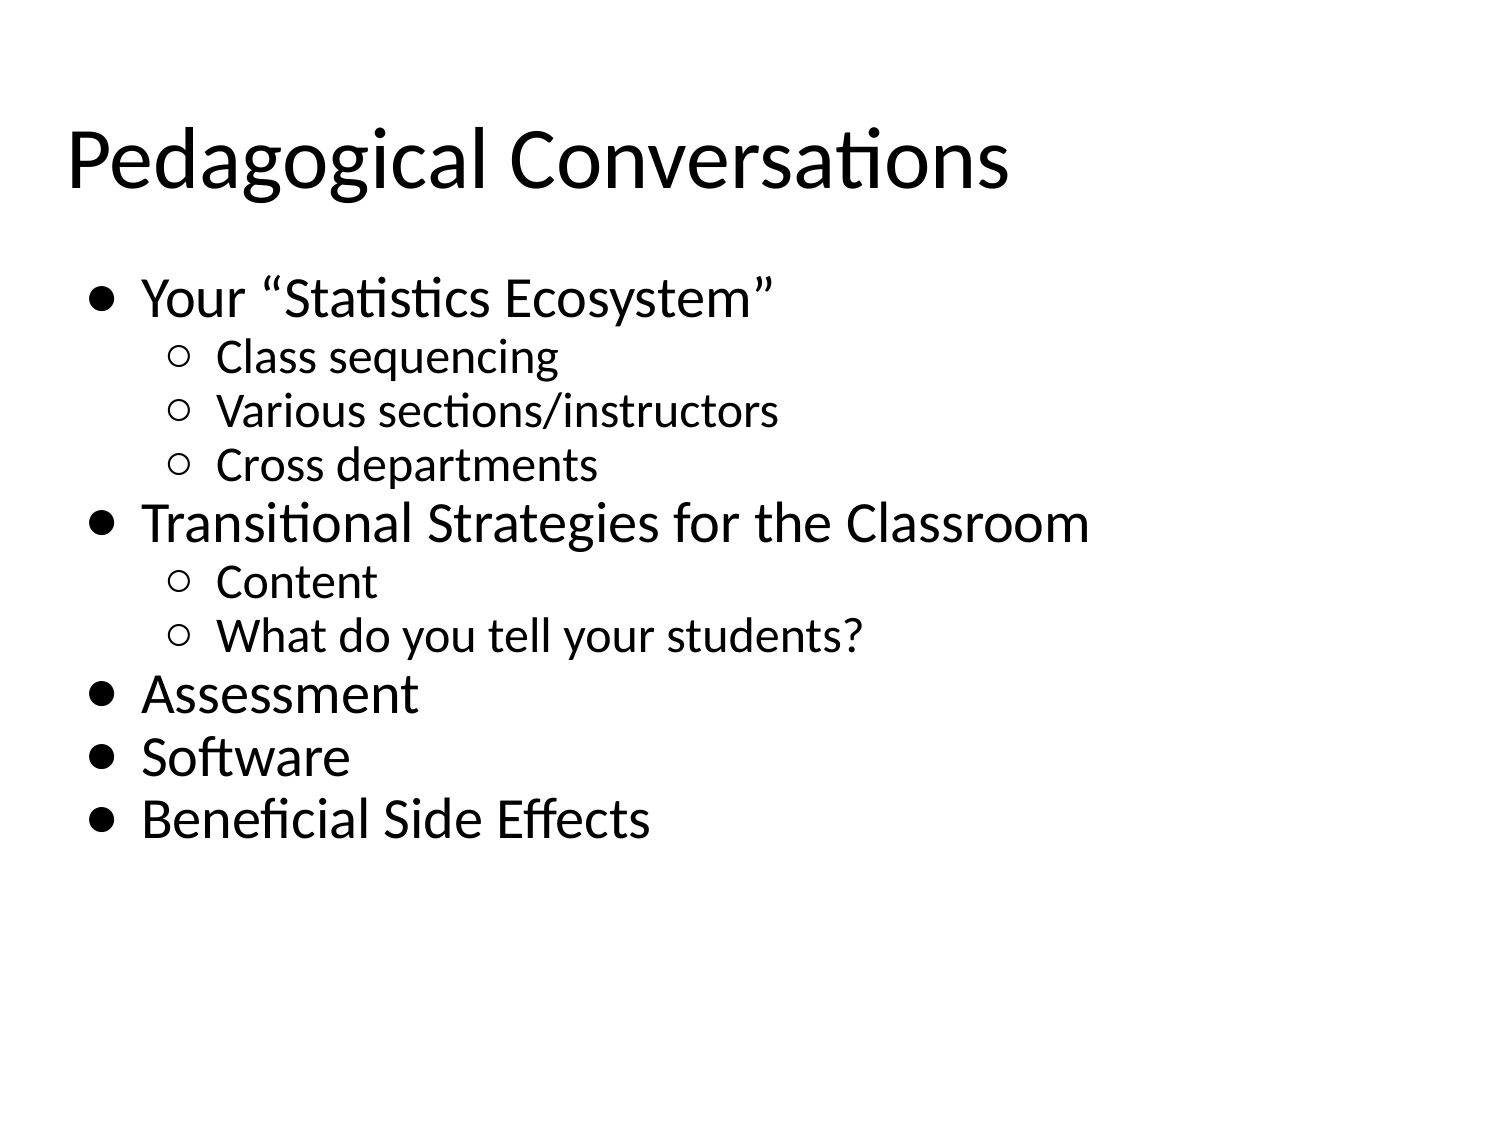

# Pedagogical Conversations
Your “Statistics Ecosystem”
Class sequencing
Various sections/instructors
Cross departments
Transitional Strategies for the Classroom
Content
What do you tell your students?
Assessment
Software
Beneficial Side Effects